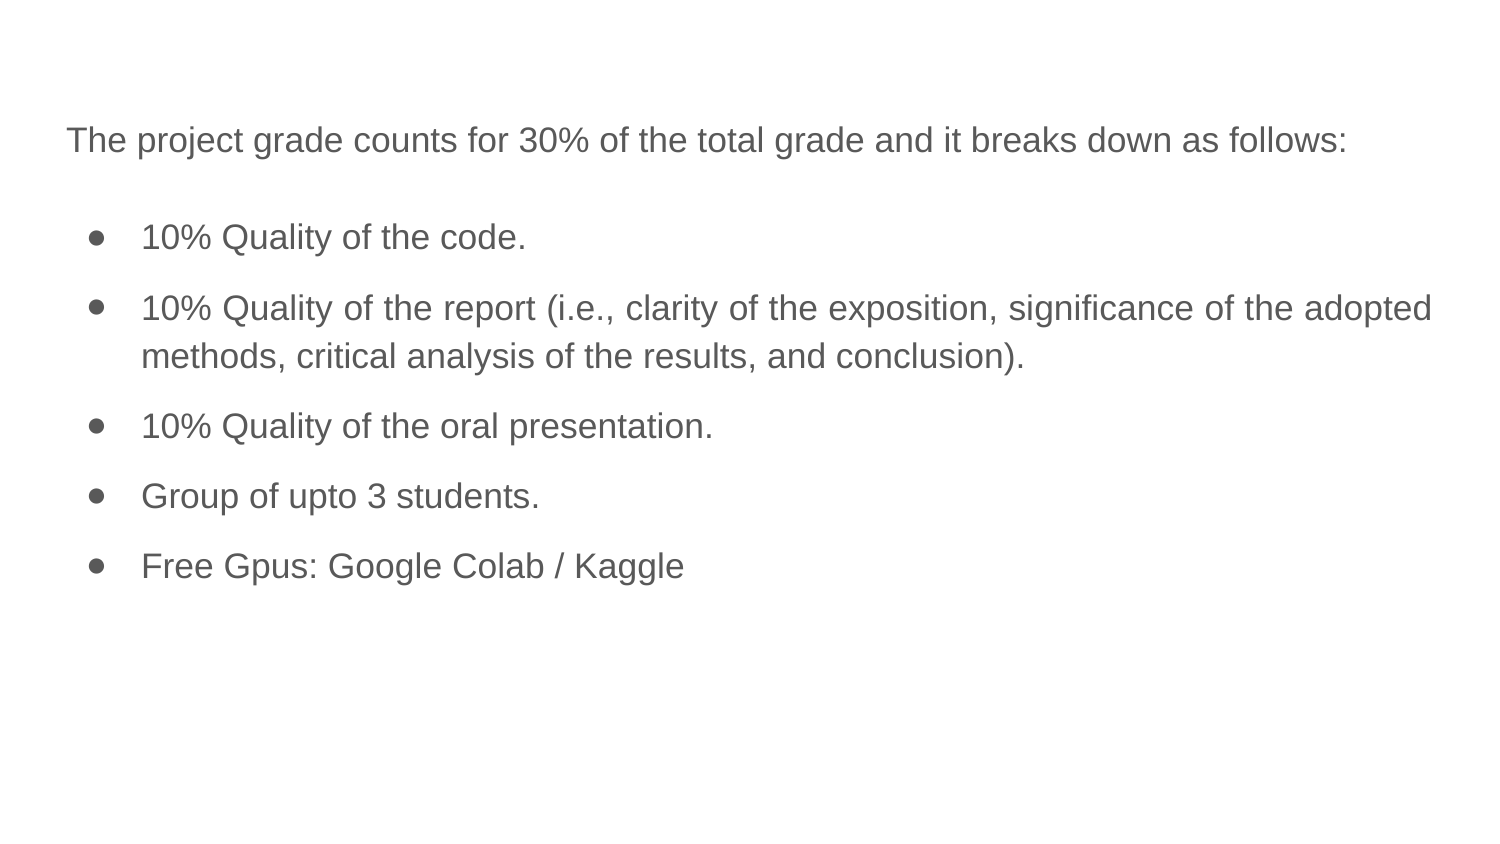

The project grade counts for 30% of the total grade and it breaks down as follows:

10% Quality of the code.
10% Quality of the report (i.e., clarity of the exposition, significance of the adopted methods, critical analysis of the results, and conclusion).
10% Quality of the oral presentation.
Group of upto 3 students.
Free Gpus: Google Colab / Kaggle